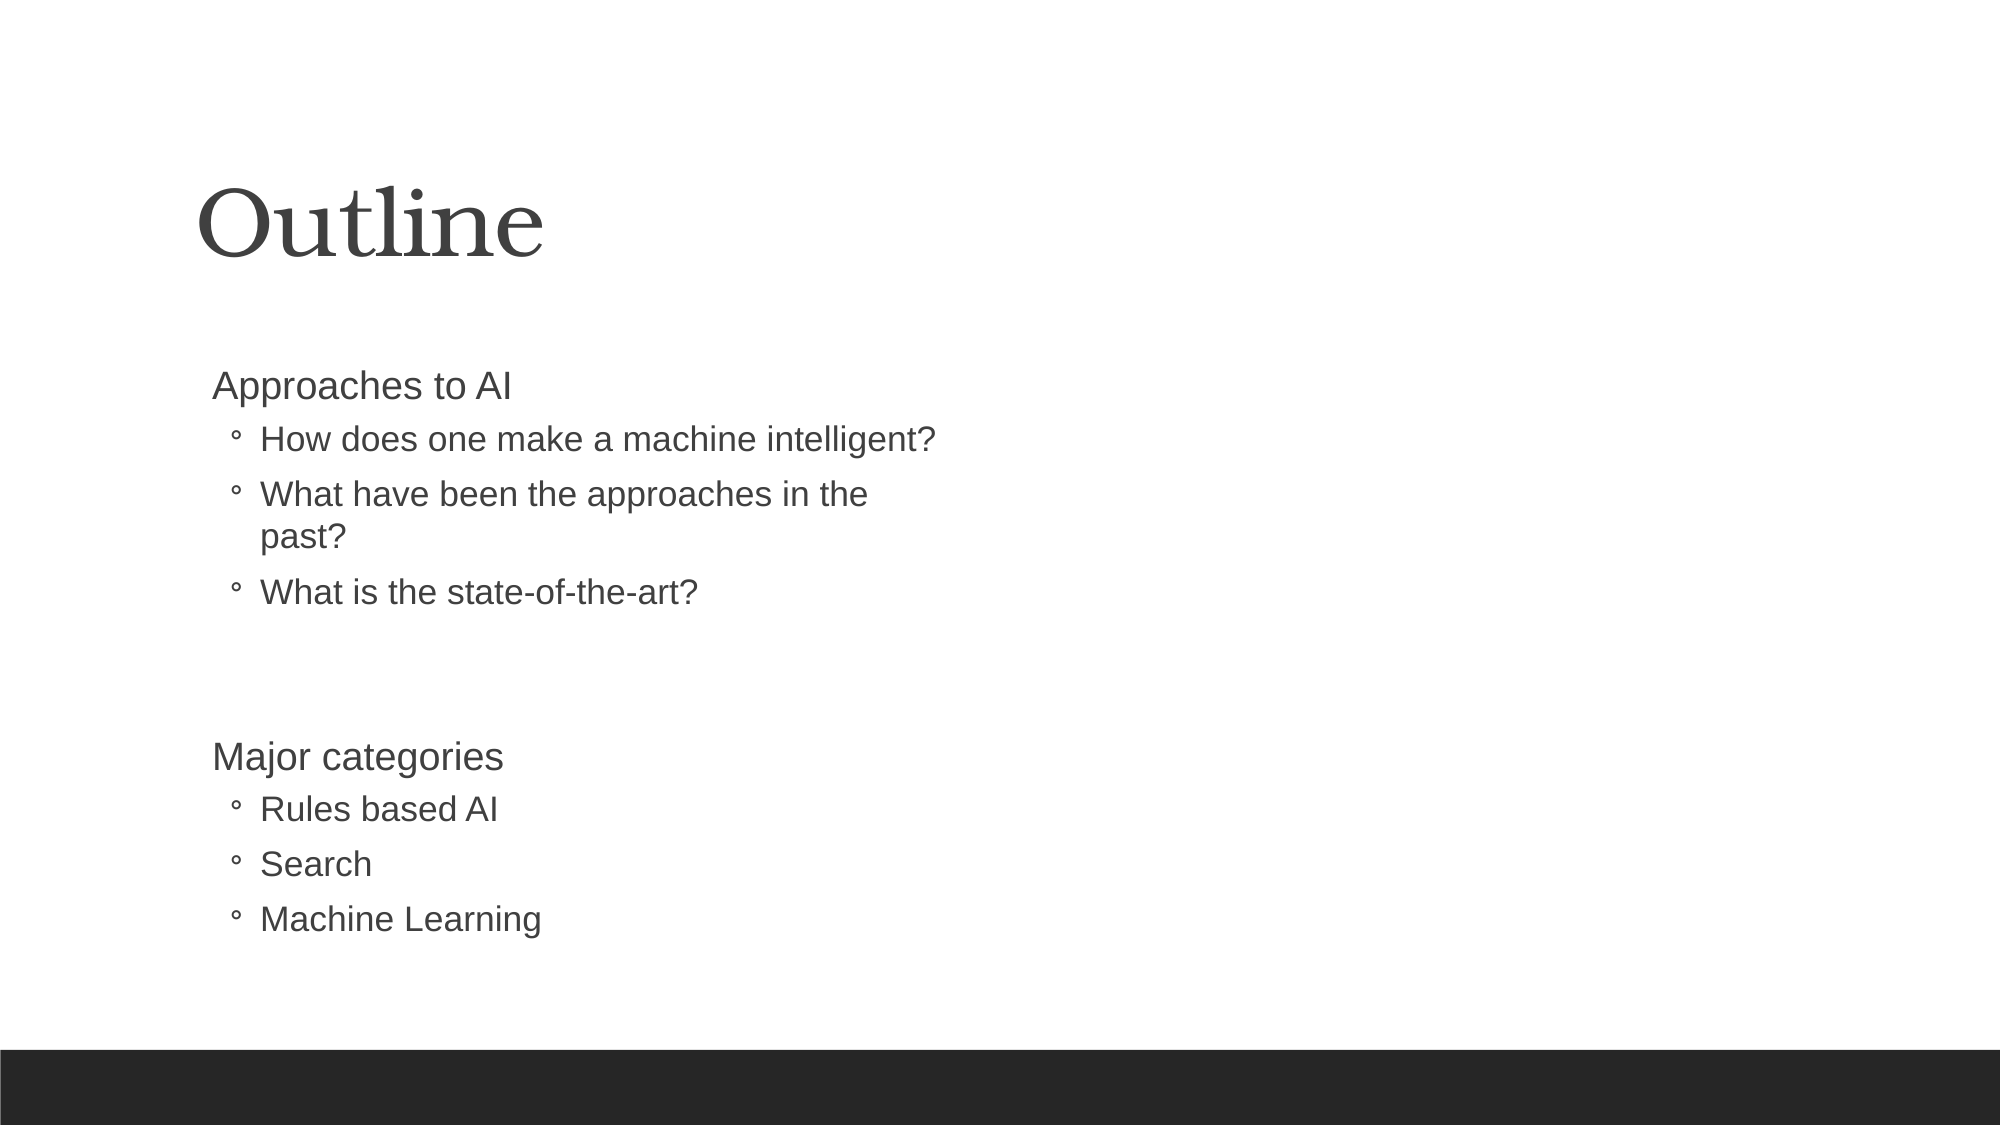

# Outline
Approaches to AI
How does one make a machine intelligent?
What have been the approaches in the past?
What is the state-of-the-art?

Major categories
Rules based AI
Search
Machine Learning